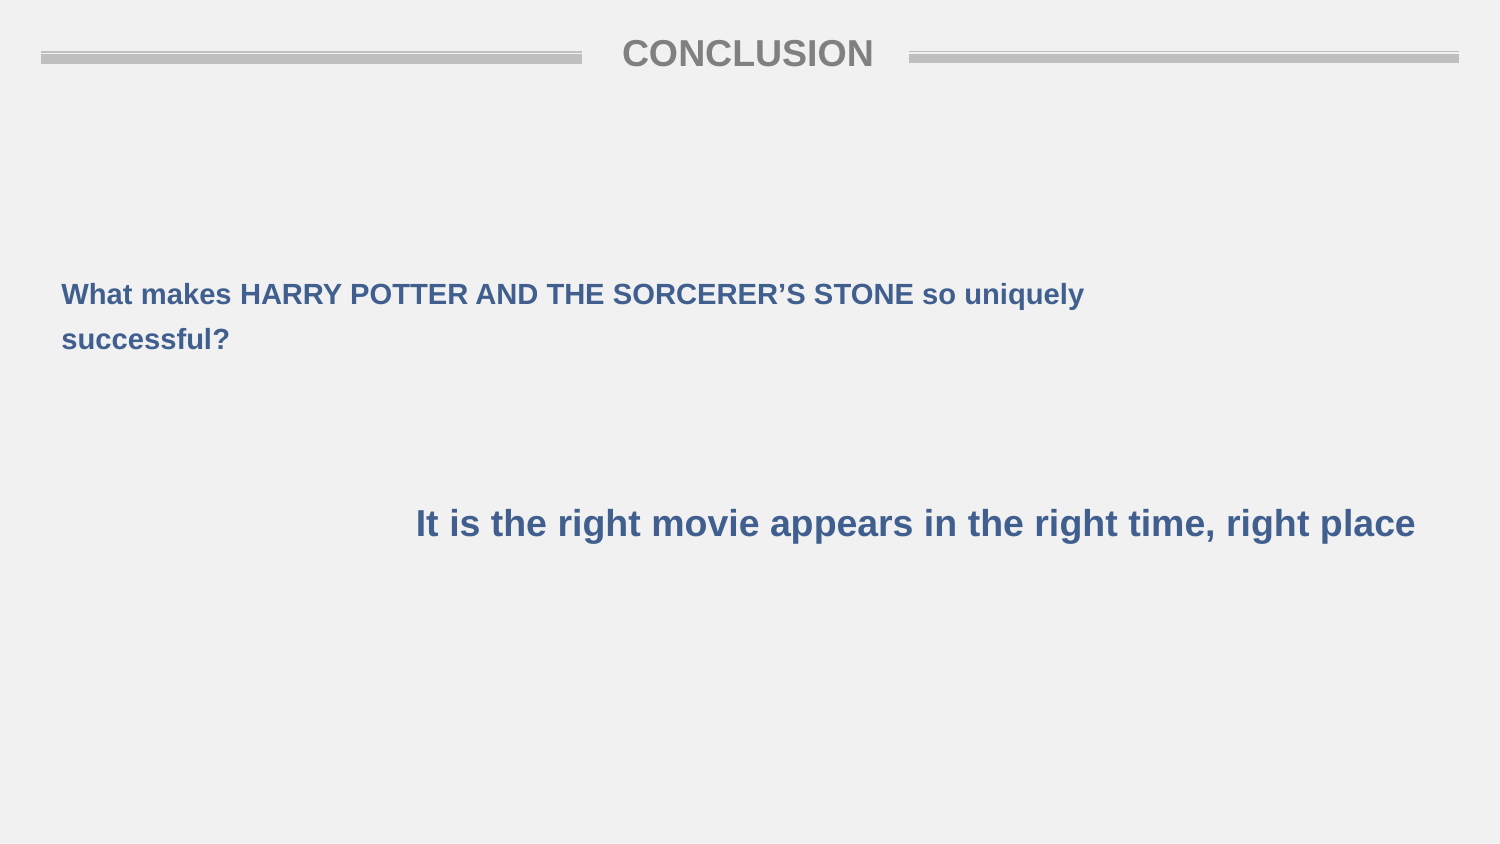

CONCLUSION
What makes HARRY POTTER AND THE SORCERER’S STONE so uniquely successful?
It is the right movie appears in the right time, right place